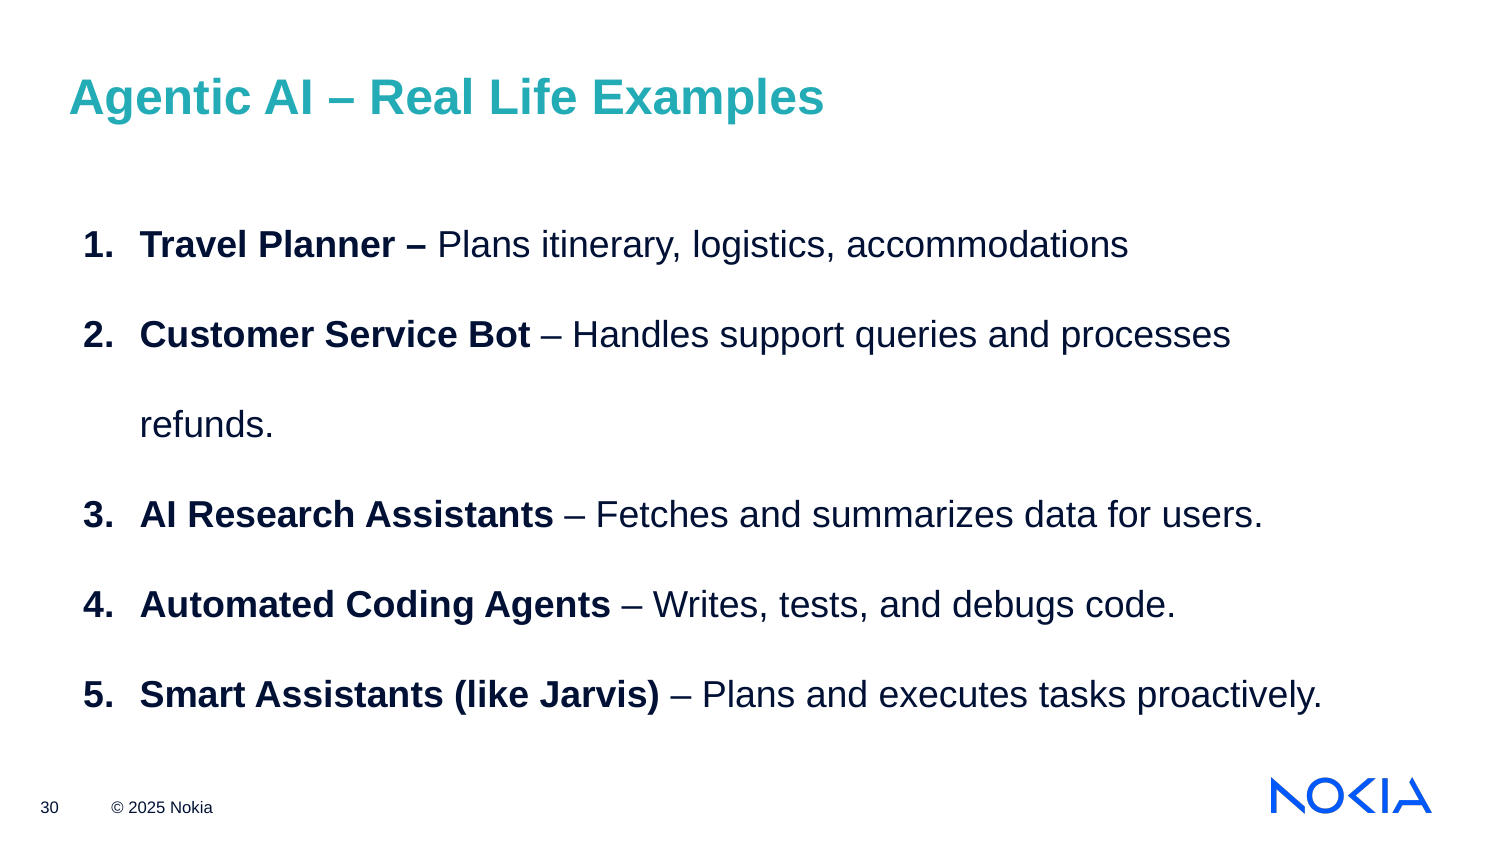

# Agentic AI – Real Life Examples
Travel Planner – Plans itinerary, logistics, accommodations
Customer Service Bot – Handles support queries and processes refunds.
AI Research Assistants – Fetches and summarizes data for users.
Automated Coding Agents – Writes, tests, and debugs code.
Smart Assistants (like Jarvis) – Plans and executes tasks proactively.